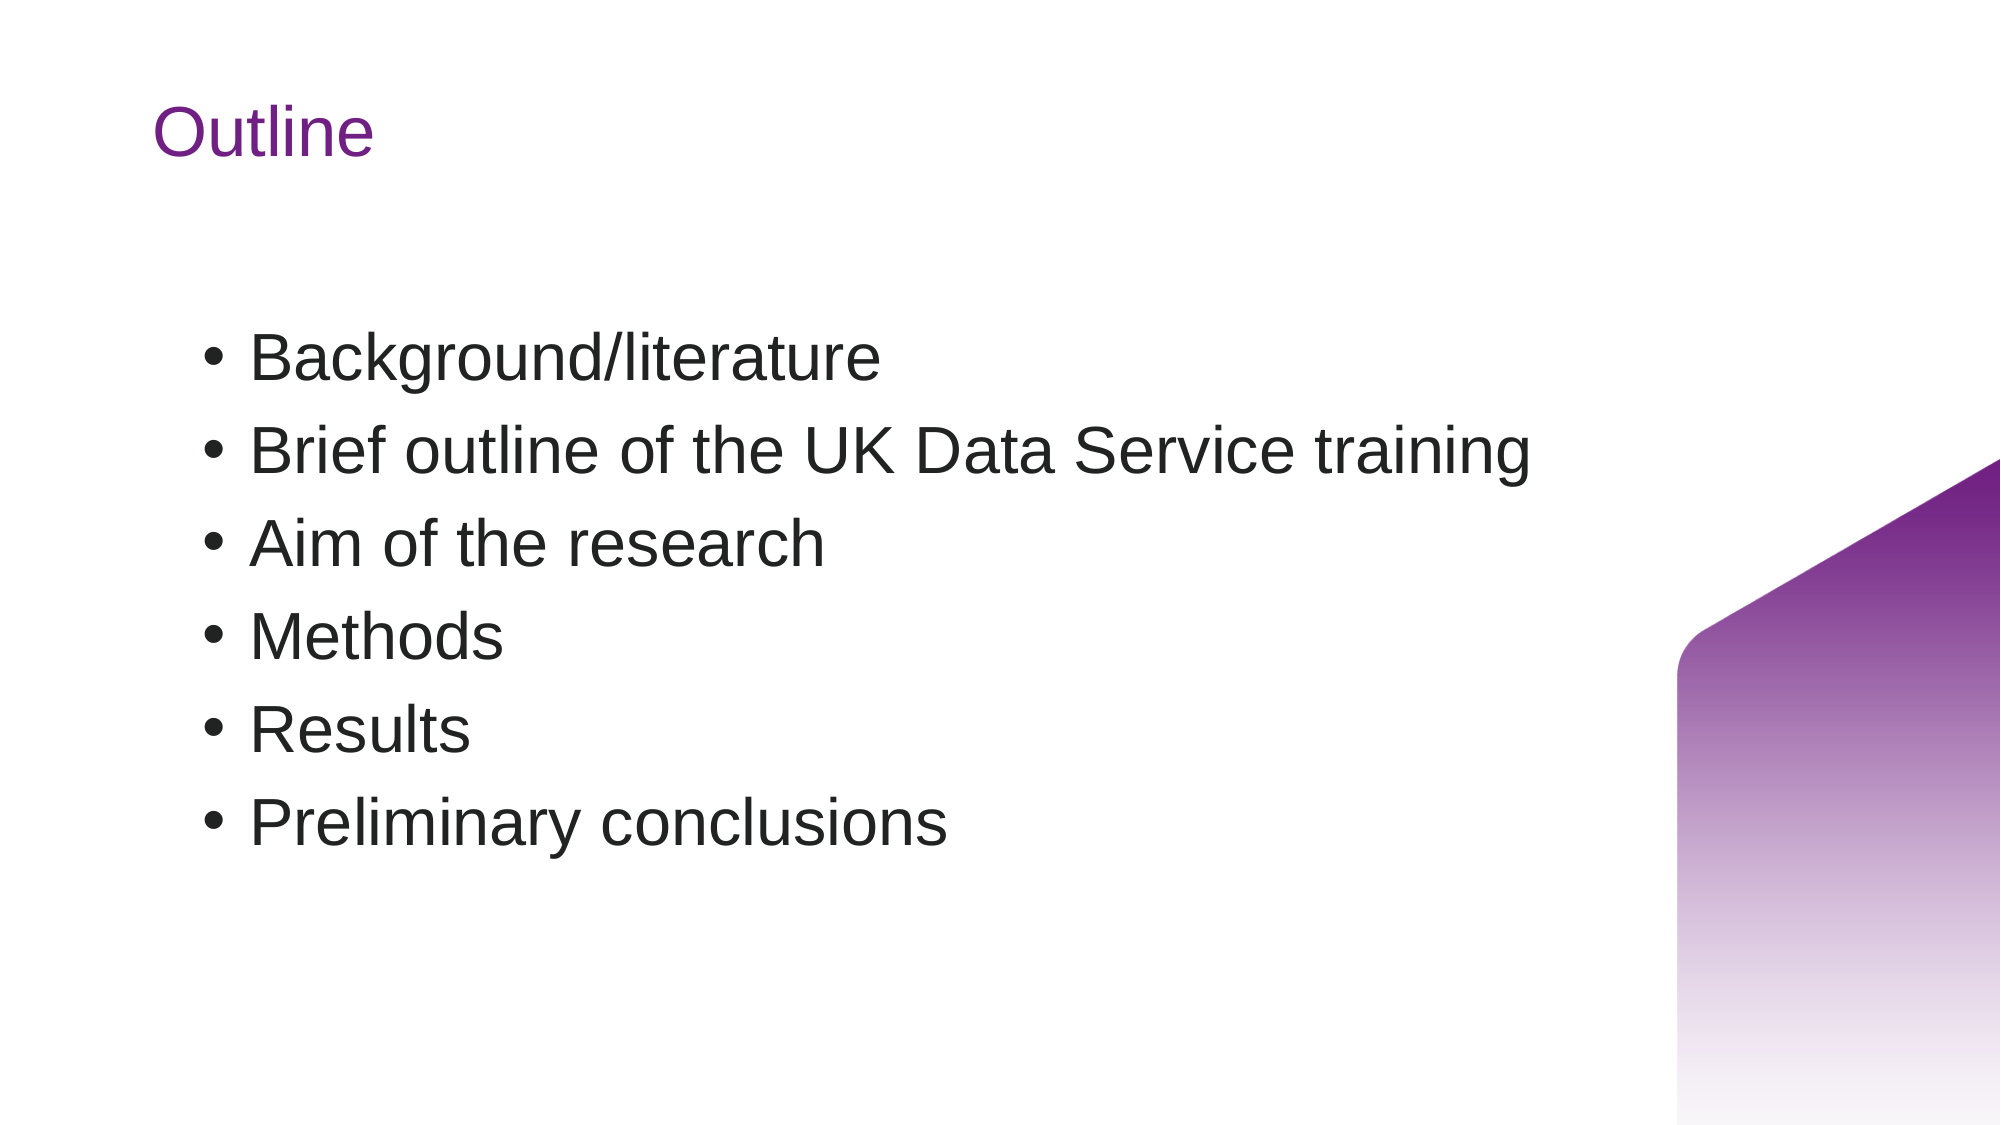

# Outline

Background/literature
Brief outline of the UK Data Service training
Aim of the research
Methods
Results
Preliminary conclusions